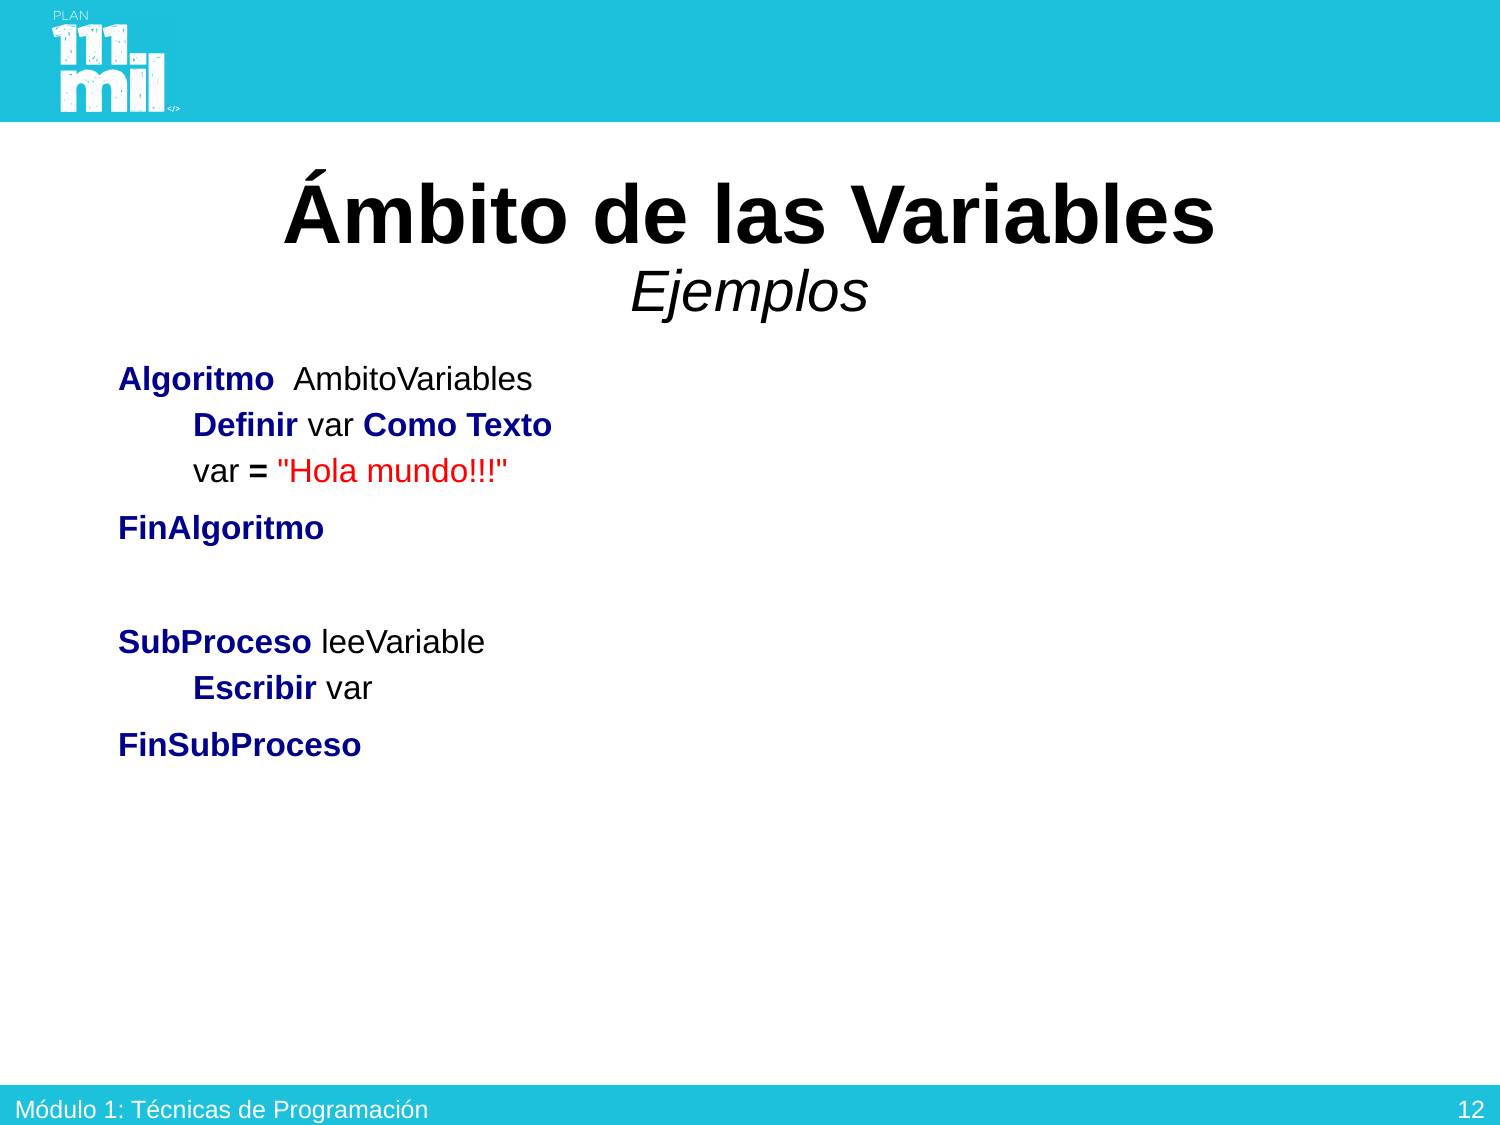

# Ámbito de las Variables Ejemplos
Algoritmo  AmbitoVariables
Definir var Como Texto
var = "Hola mundo!!!"
FinAlgoritmo

SubProceso leeVariable
Escribir var
FinSubProceso
12
Módulo 1: Técnicas de Programación